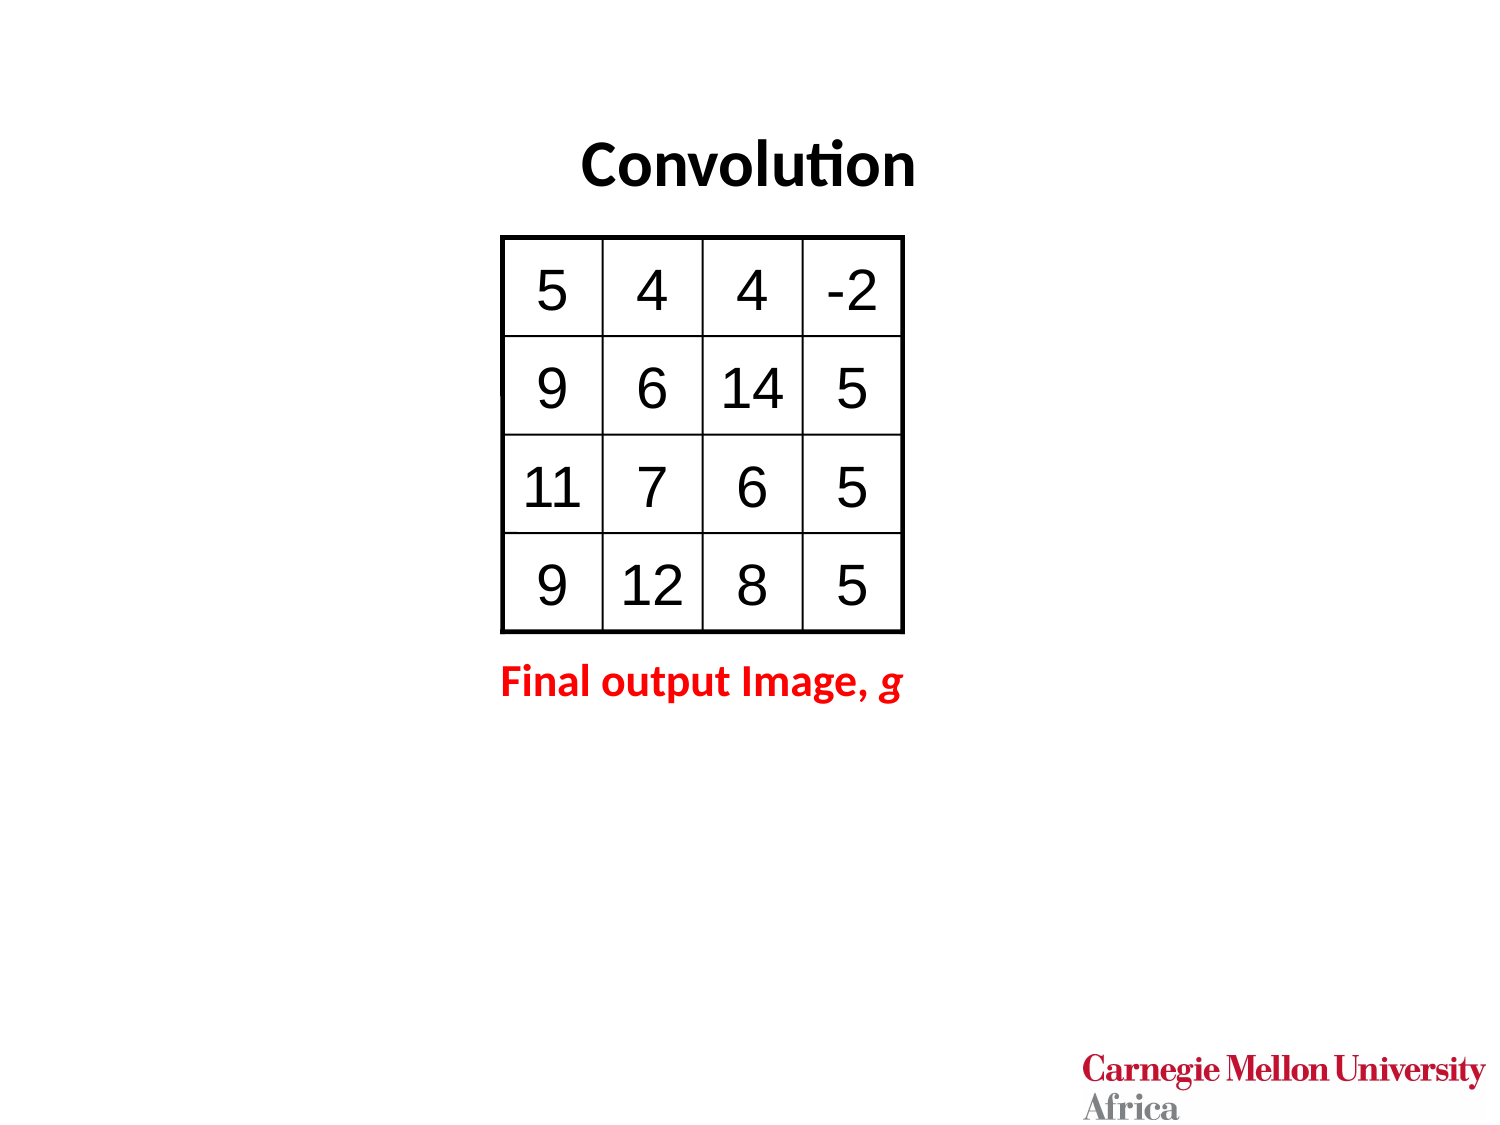

Convolution
5

4

4

-2

9

6
14
5
11

7
6
5
9

12
8
5

Final output Image, g